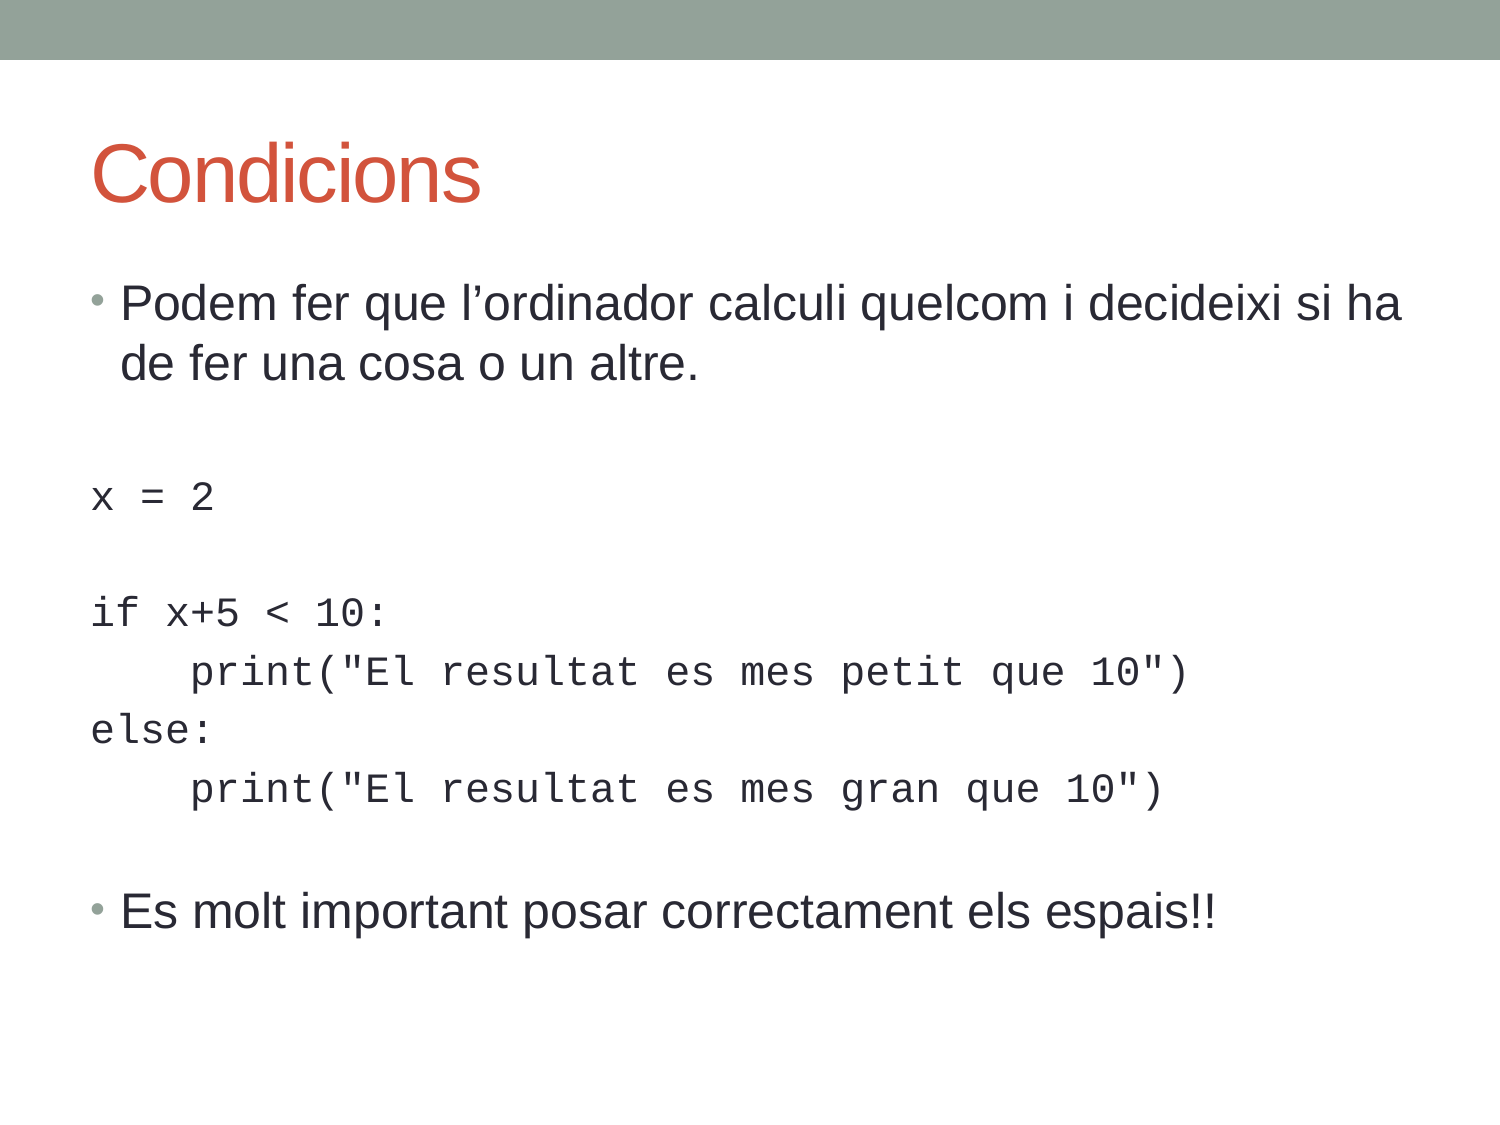

# Condicions
Podem fer que l’ordinador calculi quelcom i decideixi si ha de fer una cosa o un altre.

x = 2

if x+5 < 10:
    print("El resultat es mes petit que 10")
else:
    print("El resultat es mes gran que 10")

Es molt important posar correctament els espais!!